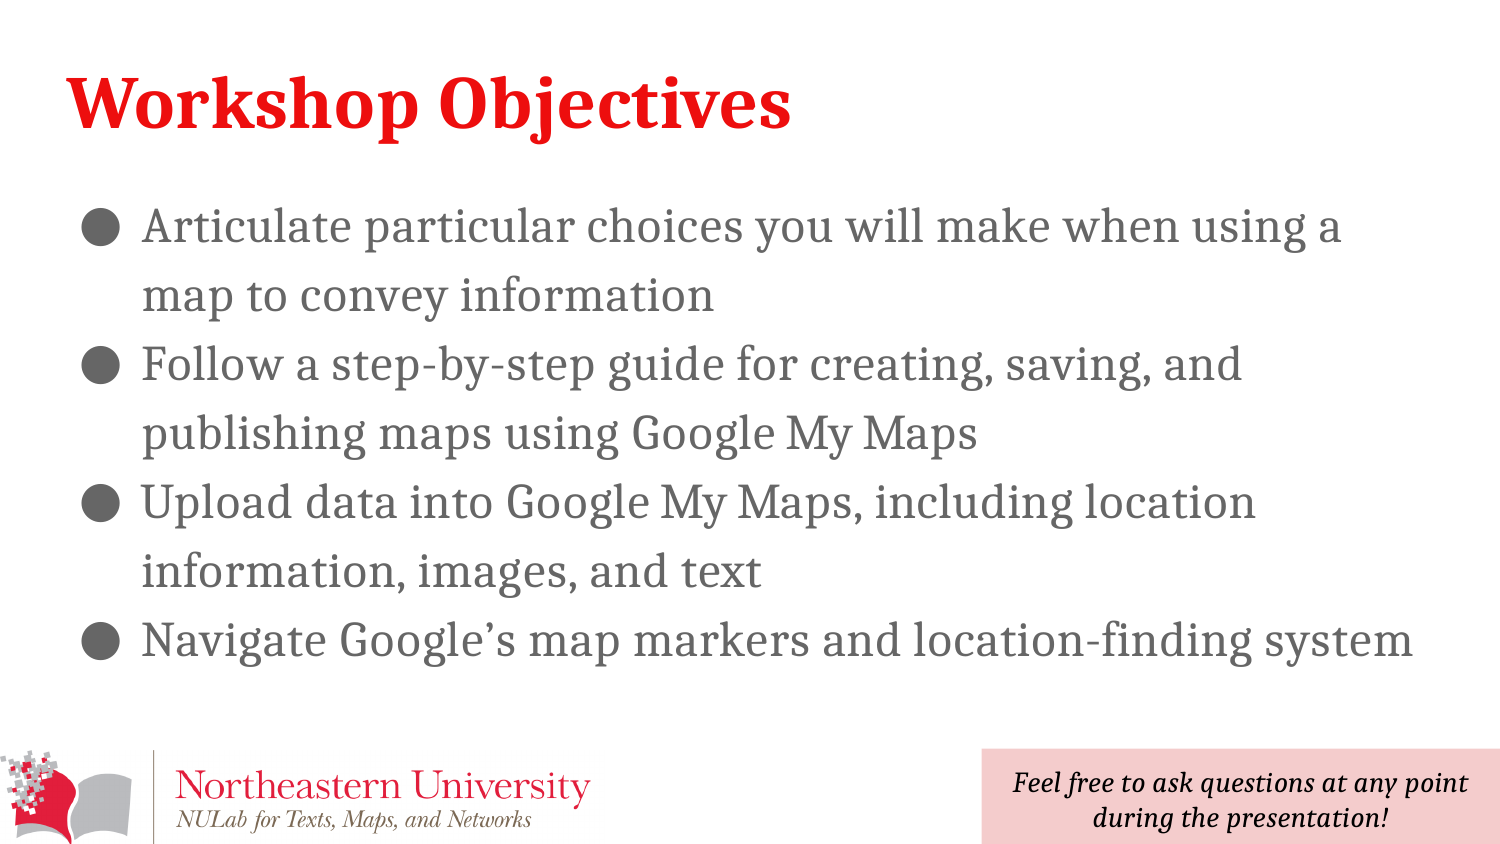

# Workshop Objectives
Articulate particular choices you will make when using a map to convey information
Follow a step-by-step guide for creating, saving, and publishing maps using Google My Maps
Upload data into Google My Maps, including location information, images, and text
Navigate Google’s map markers and location-finding system